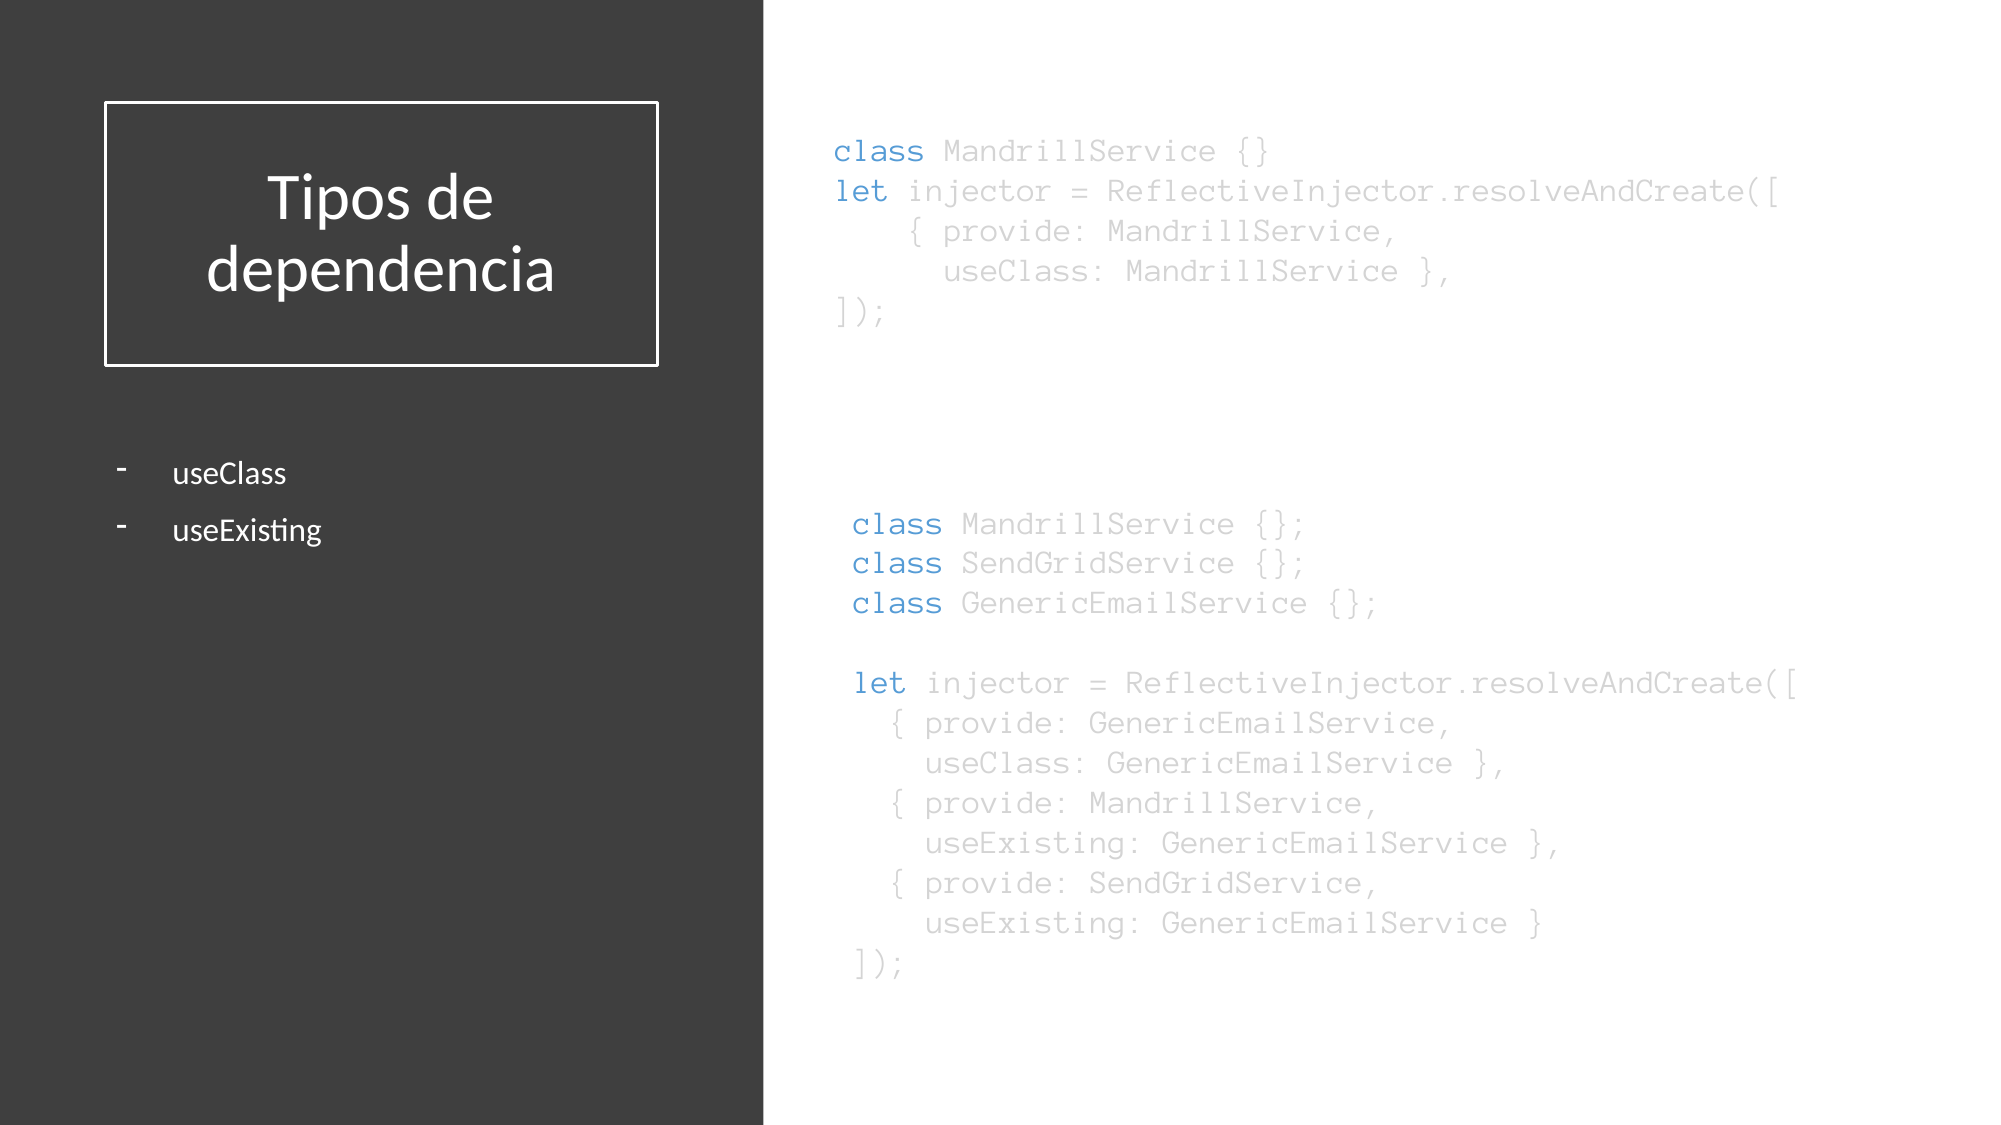

# Tipos de dependencia
class MandrillService {}
let injector = ReflectiveInjector.resolveAndCreate([
    { provide: MandrillService,
      useClass: MandrillService },
]);
useClass
useExisting
class MandrillService {};
class SendGridService {};
class GenericEmailService {};
let injector = ReflectiveInjector.resolveAndCreate([
  { provide: GenericEmailService,
    useClass: GenericEmailService },
  { provide: MandrillService,
    useExisting: GenericEmailService },
  { provide: SendGridService,
    useExisting: GenericEmailService }
]);